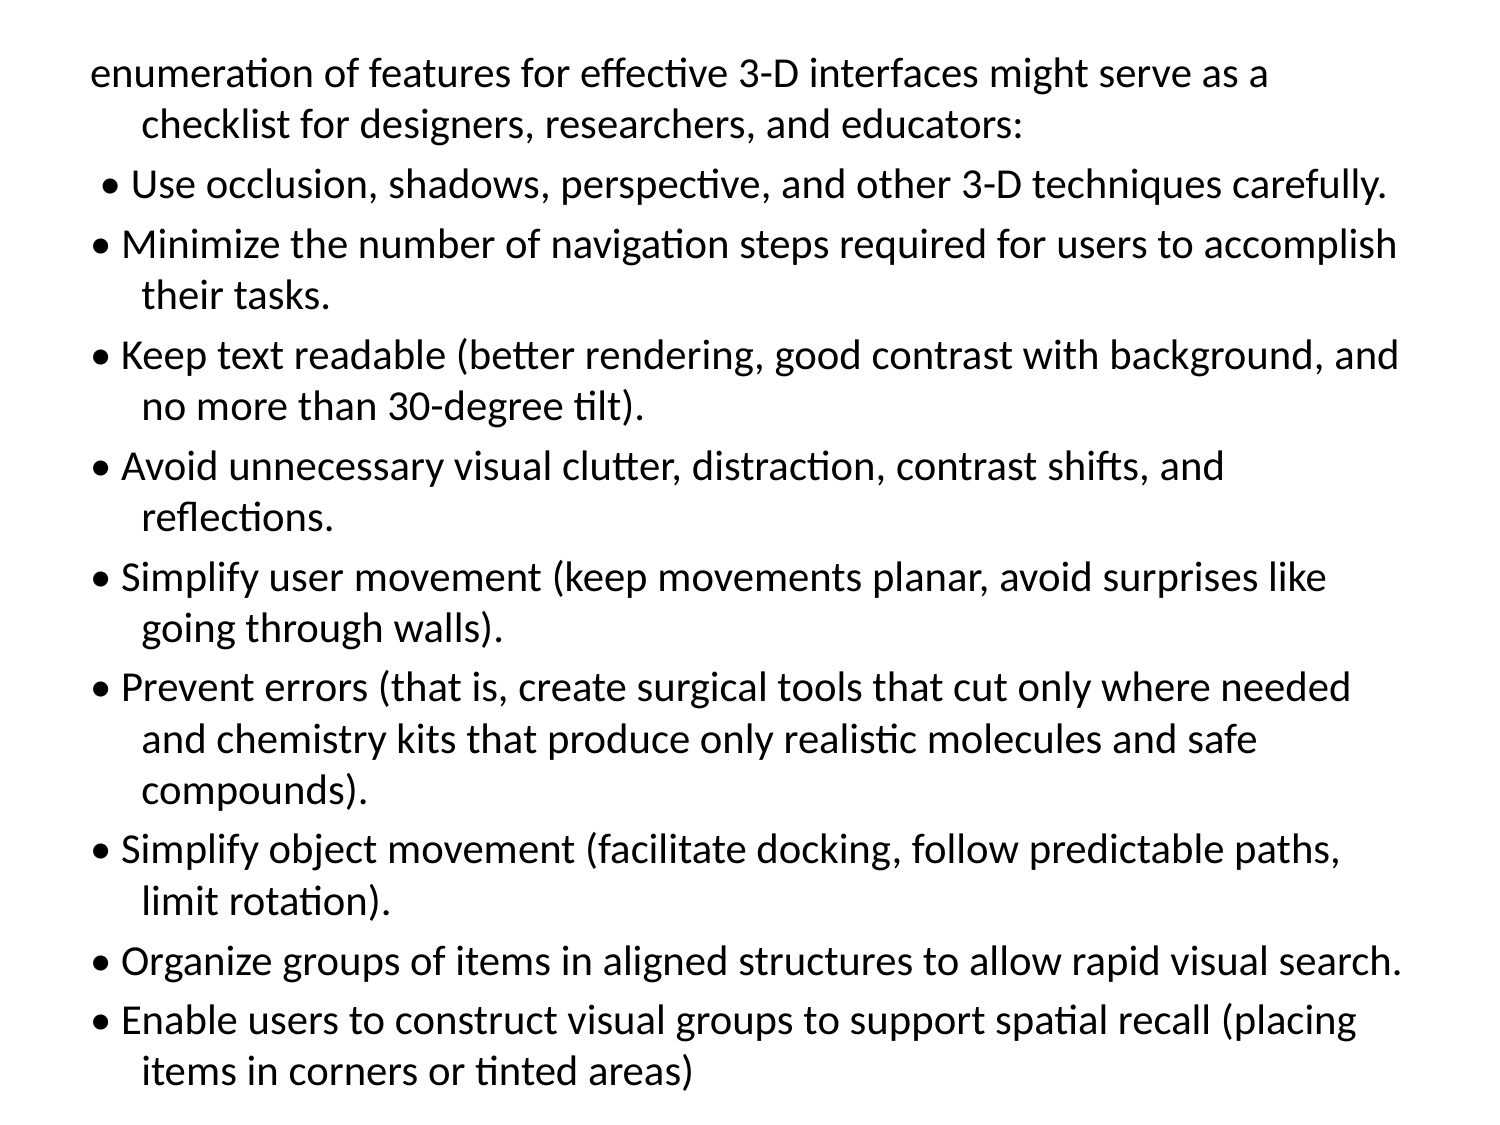

enumeration of features for effective 3-D interfaces might serve as a checklist for designers, researchers, and educators:
 • Use occlusion, shadows, perspective, and other 3-D techniques carefully.
• Minimize the number of navigation steps required for users to accomplish their tasks.
• Keep text readable (better rendering, good contrast with background, and no more than 30-degree tilt).
• Avoid unnecessary visual clutter, distraction, contrast shifts, and reflections.
• Simplify user movement (keep movements planar, avoid surprises like going through walls).
• Prevent errors (that is, create surgical tools that cut only where needed and chemistry kits that produce only realistic molecules and safe compounds).
• Simplify object movement (facilitate docking, follow predictable paths, limit rotation).
• Organize groups of items in aligned structures to allow rapid visual search.
• Enable users to construct visual groups to support spatial recall (placing items in corners or tinted areas)